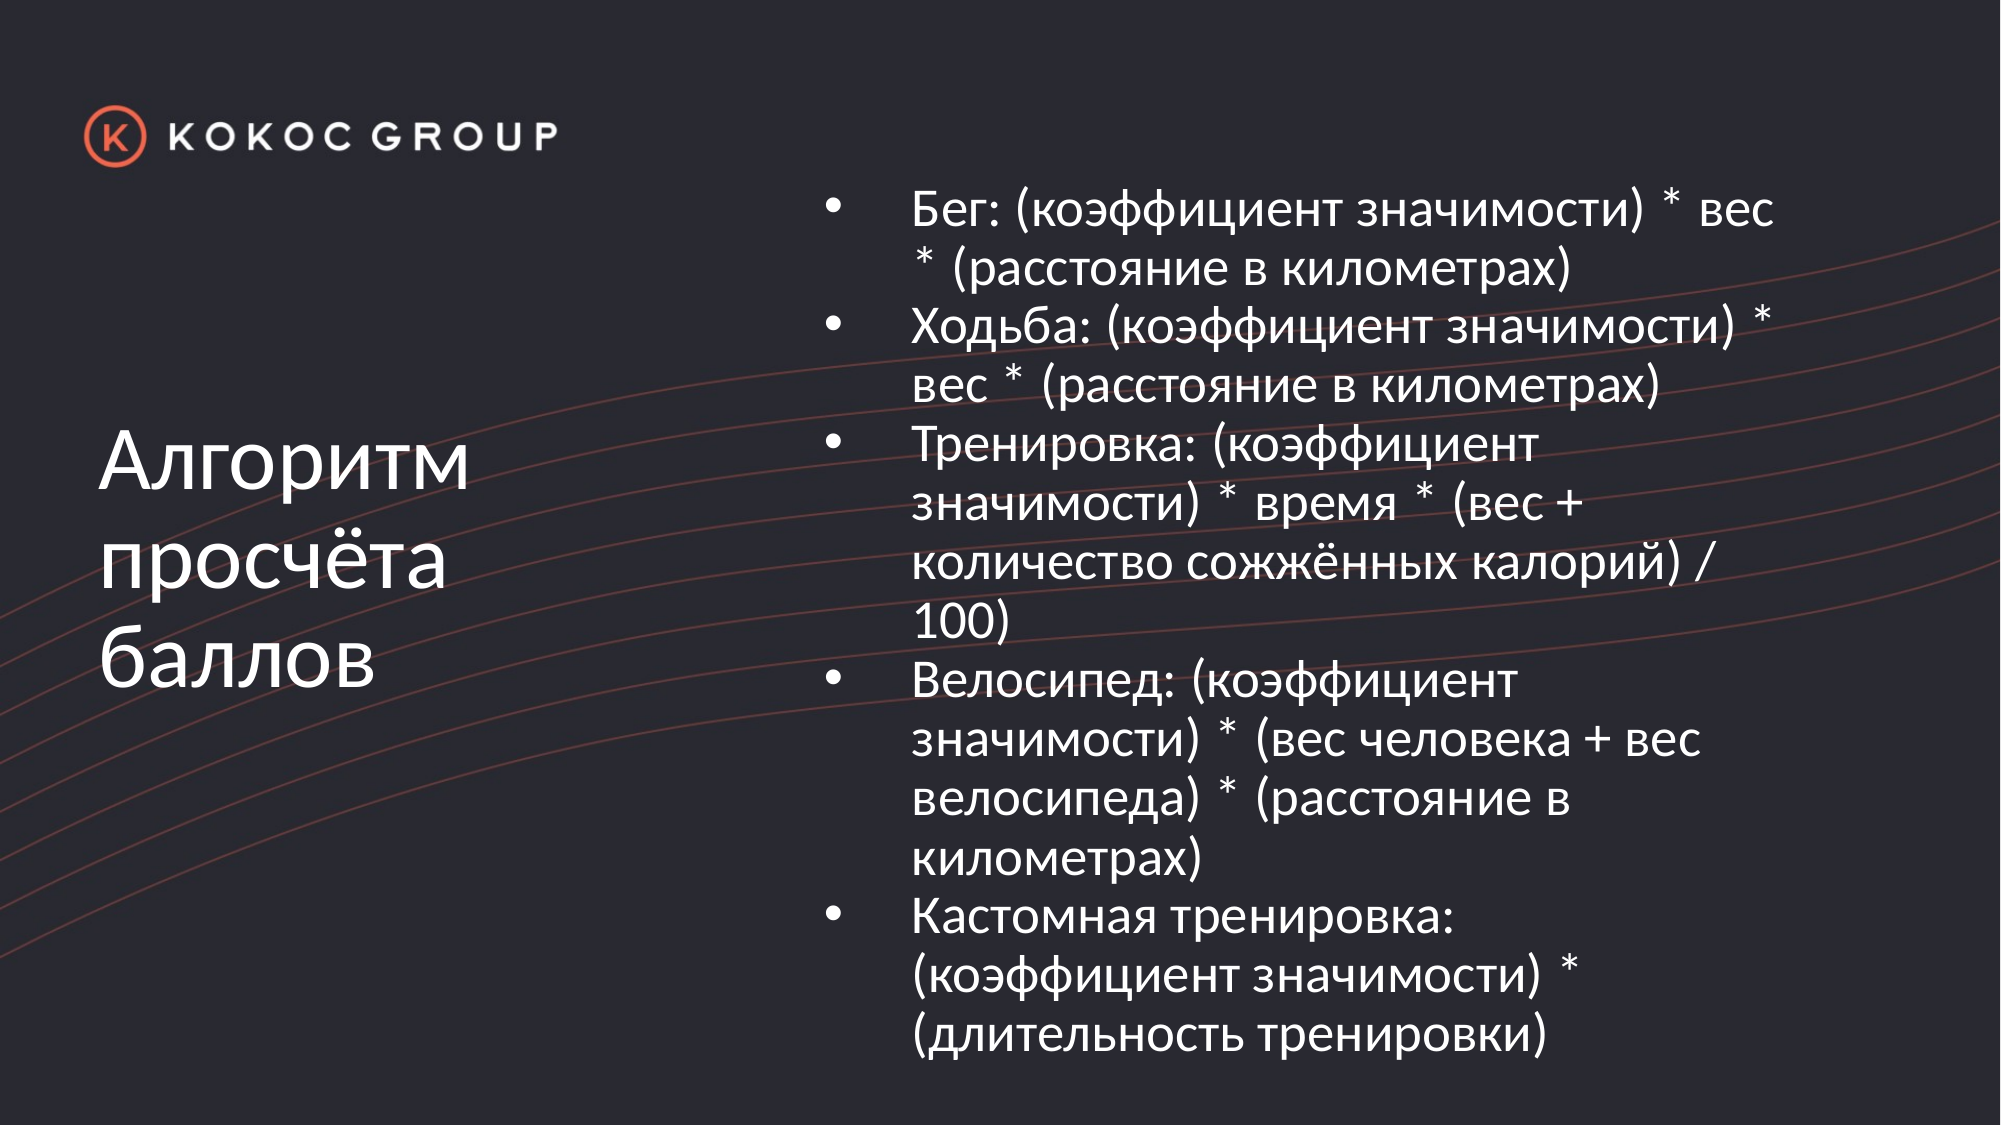

Бег: (коэффициент значимости) * вес * (расстояние в километрах)
Ходьба: (коэффициент значимости) * вес * (расстояние в километрах)
Тренировка: (коэффициент значимости) * время * (вес + количество сожжённых калорий) / 100)
Велосипед: (коэффициент значимости) * (вес человека + вес велосипеда) * (расстояние в километрах)
Кастомная тренировка: (коэффициент значимости) * (длительность тренировки)
# Алгоритм просчёта баллов